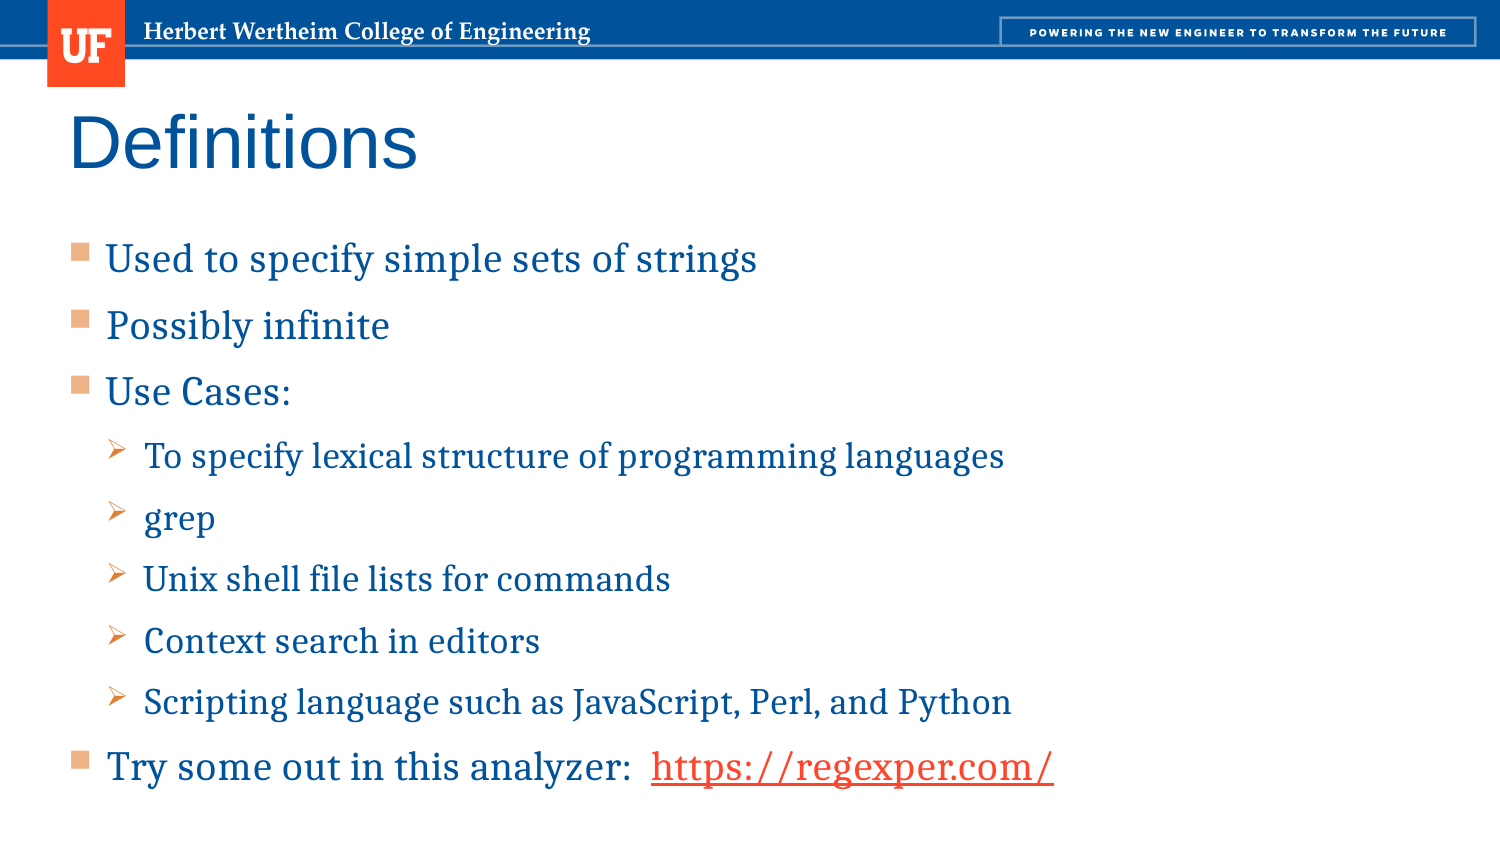

# Definitions
Used to specify simple sets of strings
Possibly infinite
Use Cases:
To specify lexical structure of programming languages
grep
Unix shell file lists for commands
Context search in editors
Scripting language such as JavaScript, Perl, and Python
Try some out in this analyzer:  https://regexper.com/